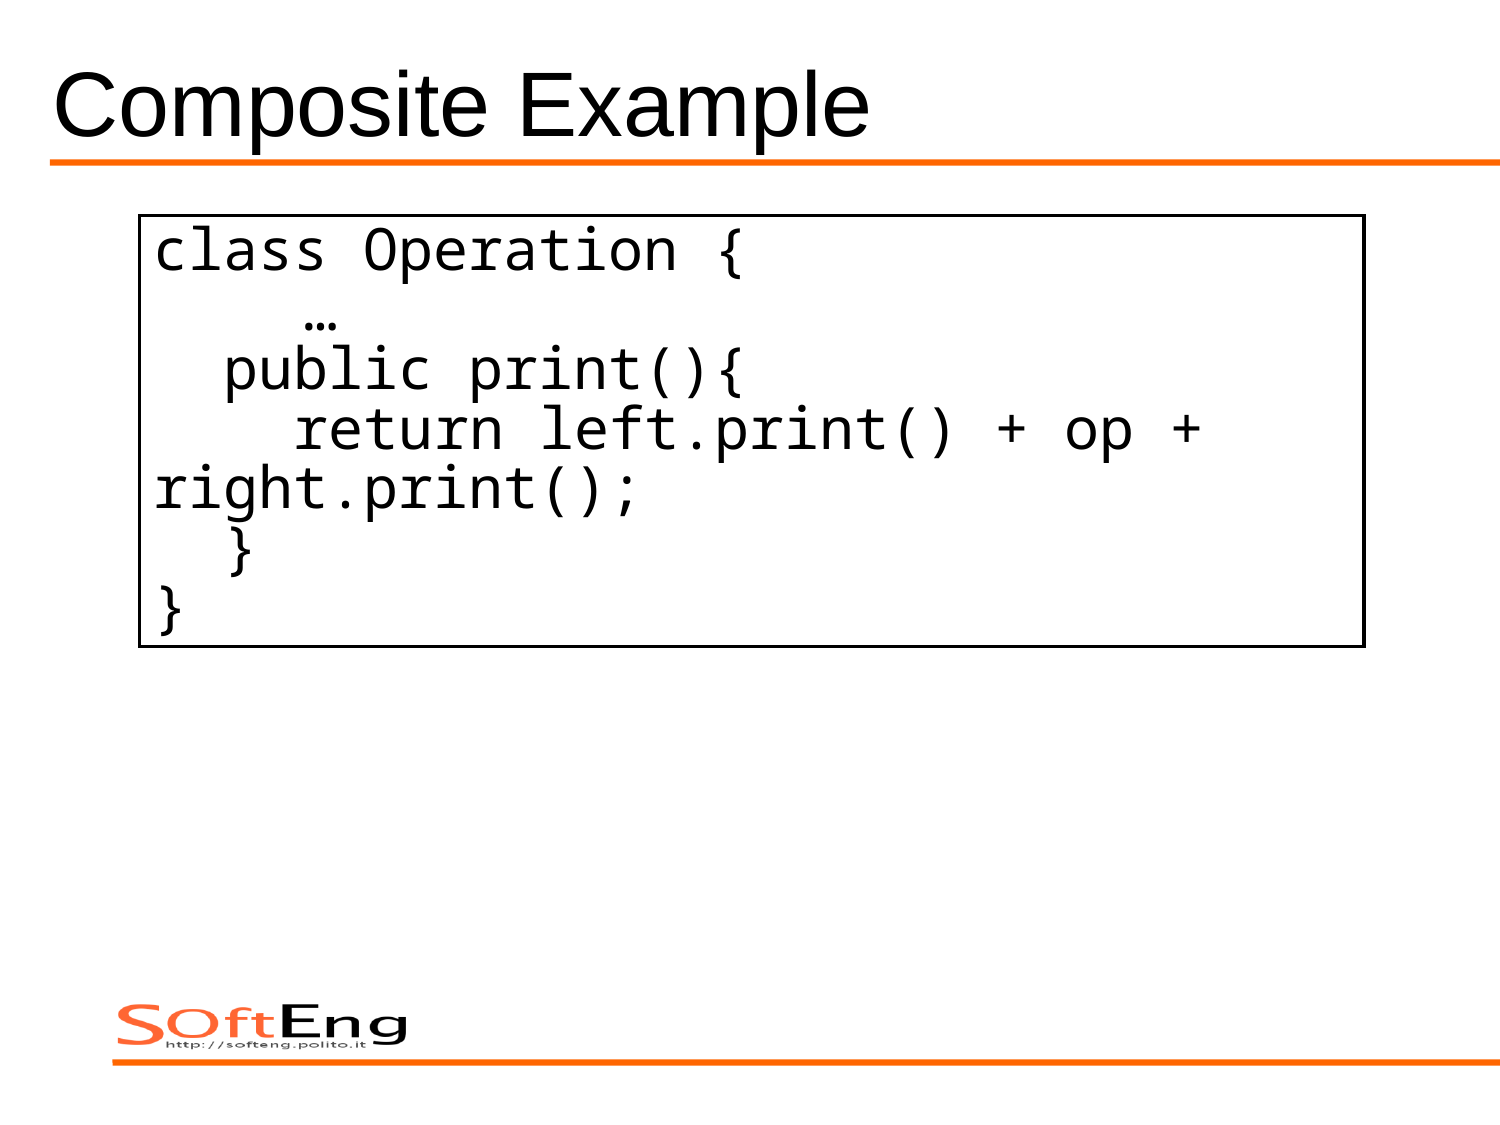

# Composite Example
class Operation {
	…
  public print(){
    return left.print() + op +  right.print();
  }
}